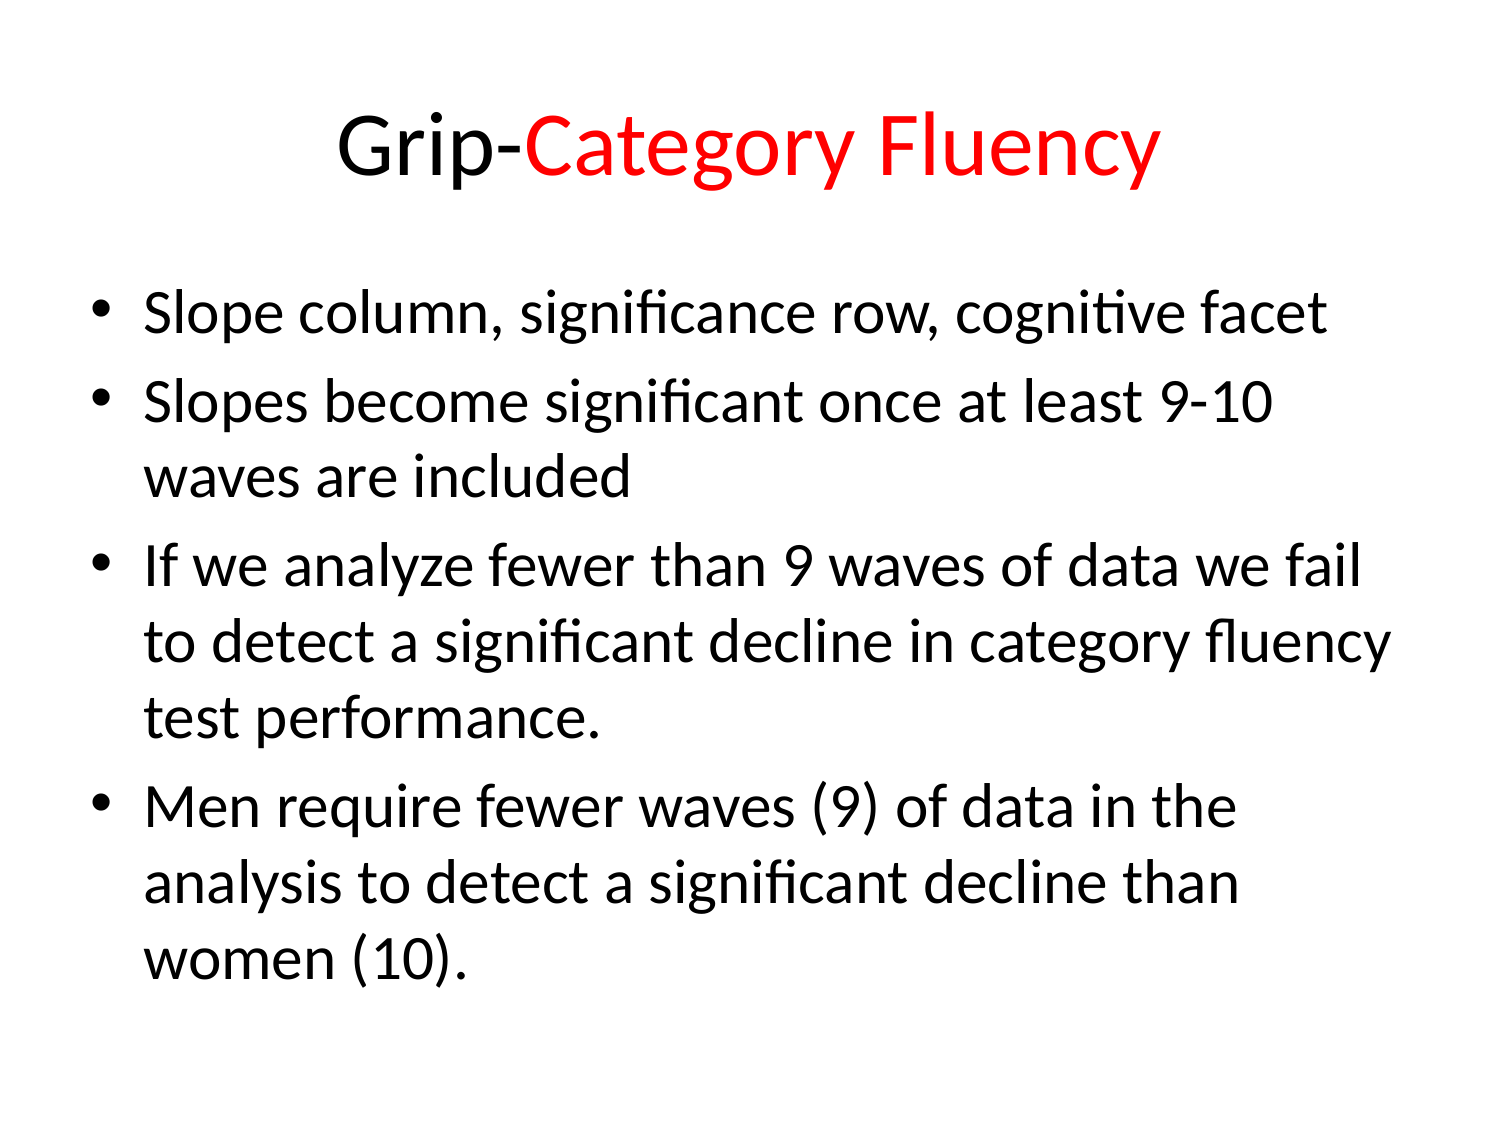

# Grip-Category Fluency
Slope column, significance row, cognitive facet
Slopes become significant once at least 9-10 waves are included
If we analyze fewer than 9 waves of data we fail to detect a significant decline in category fluency test performance.
Men require fewer waves (9) of data in the analysis to detect a significant decline than women (10).